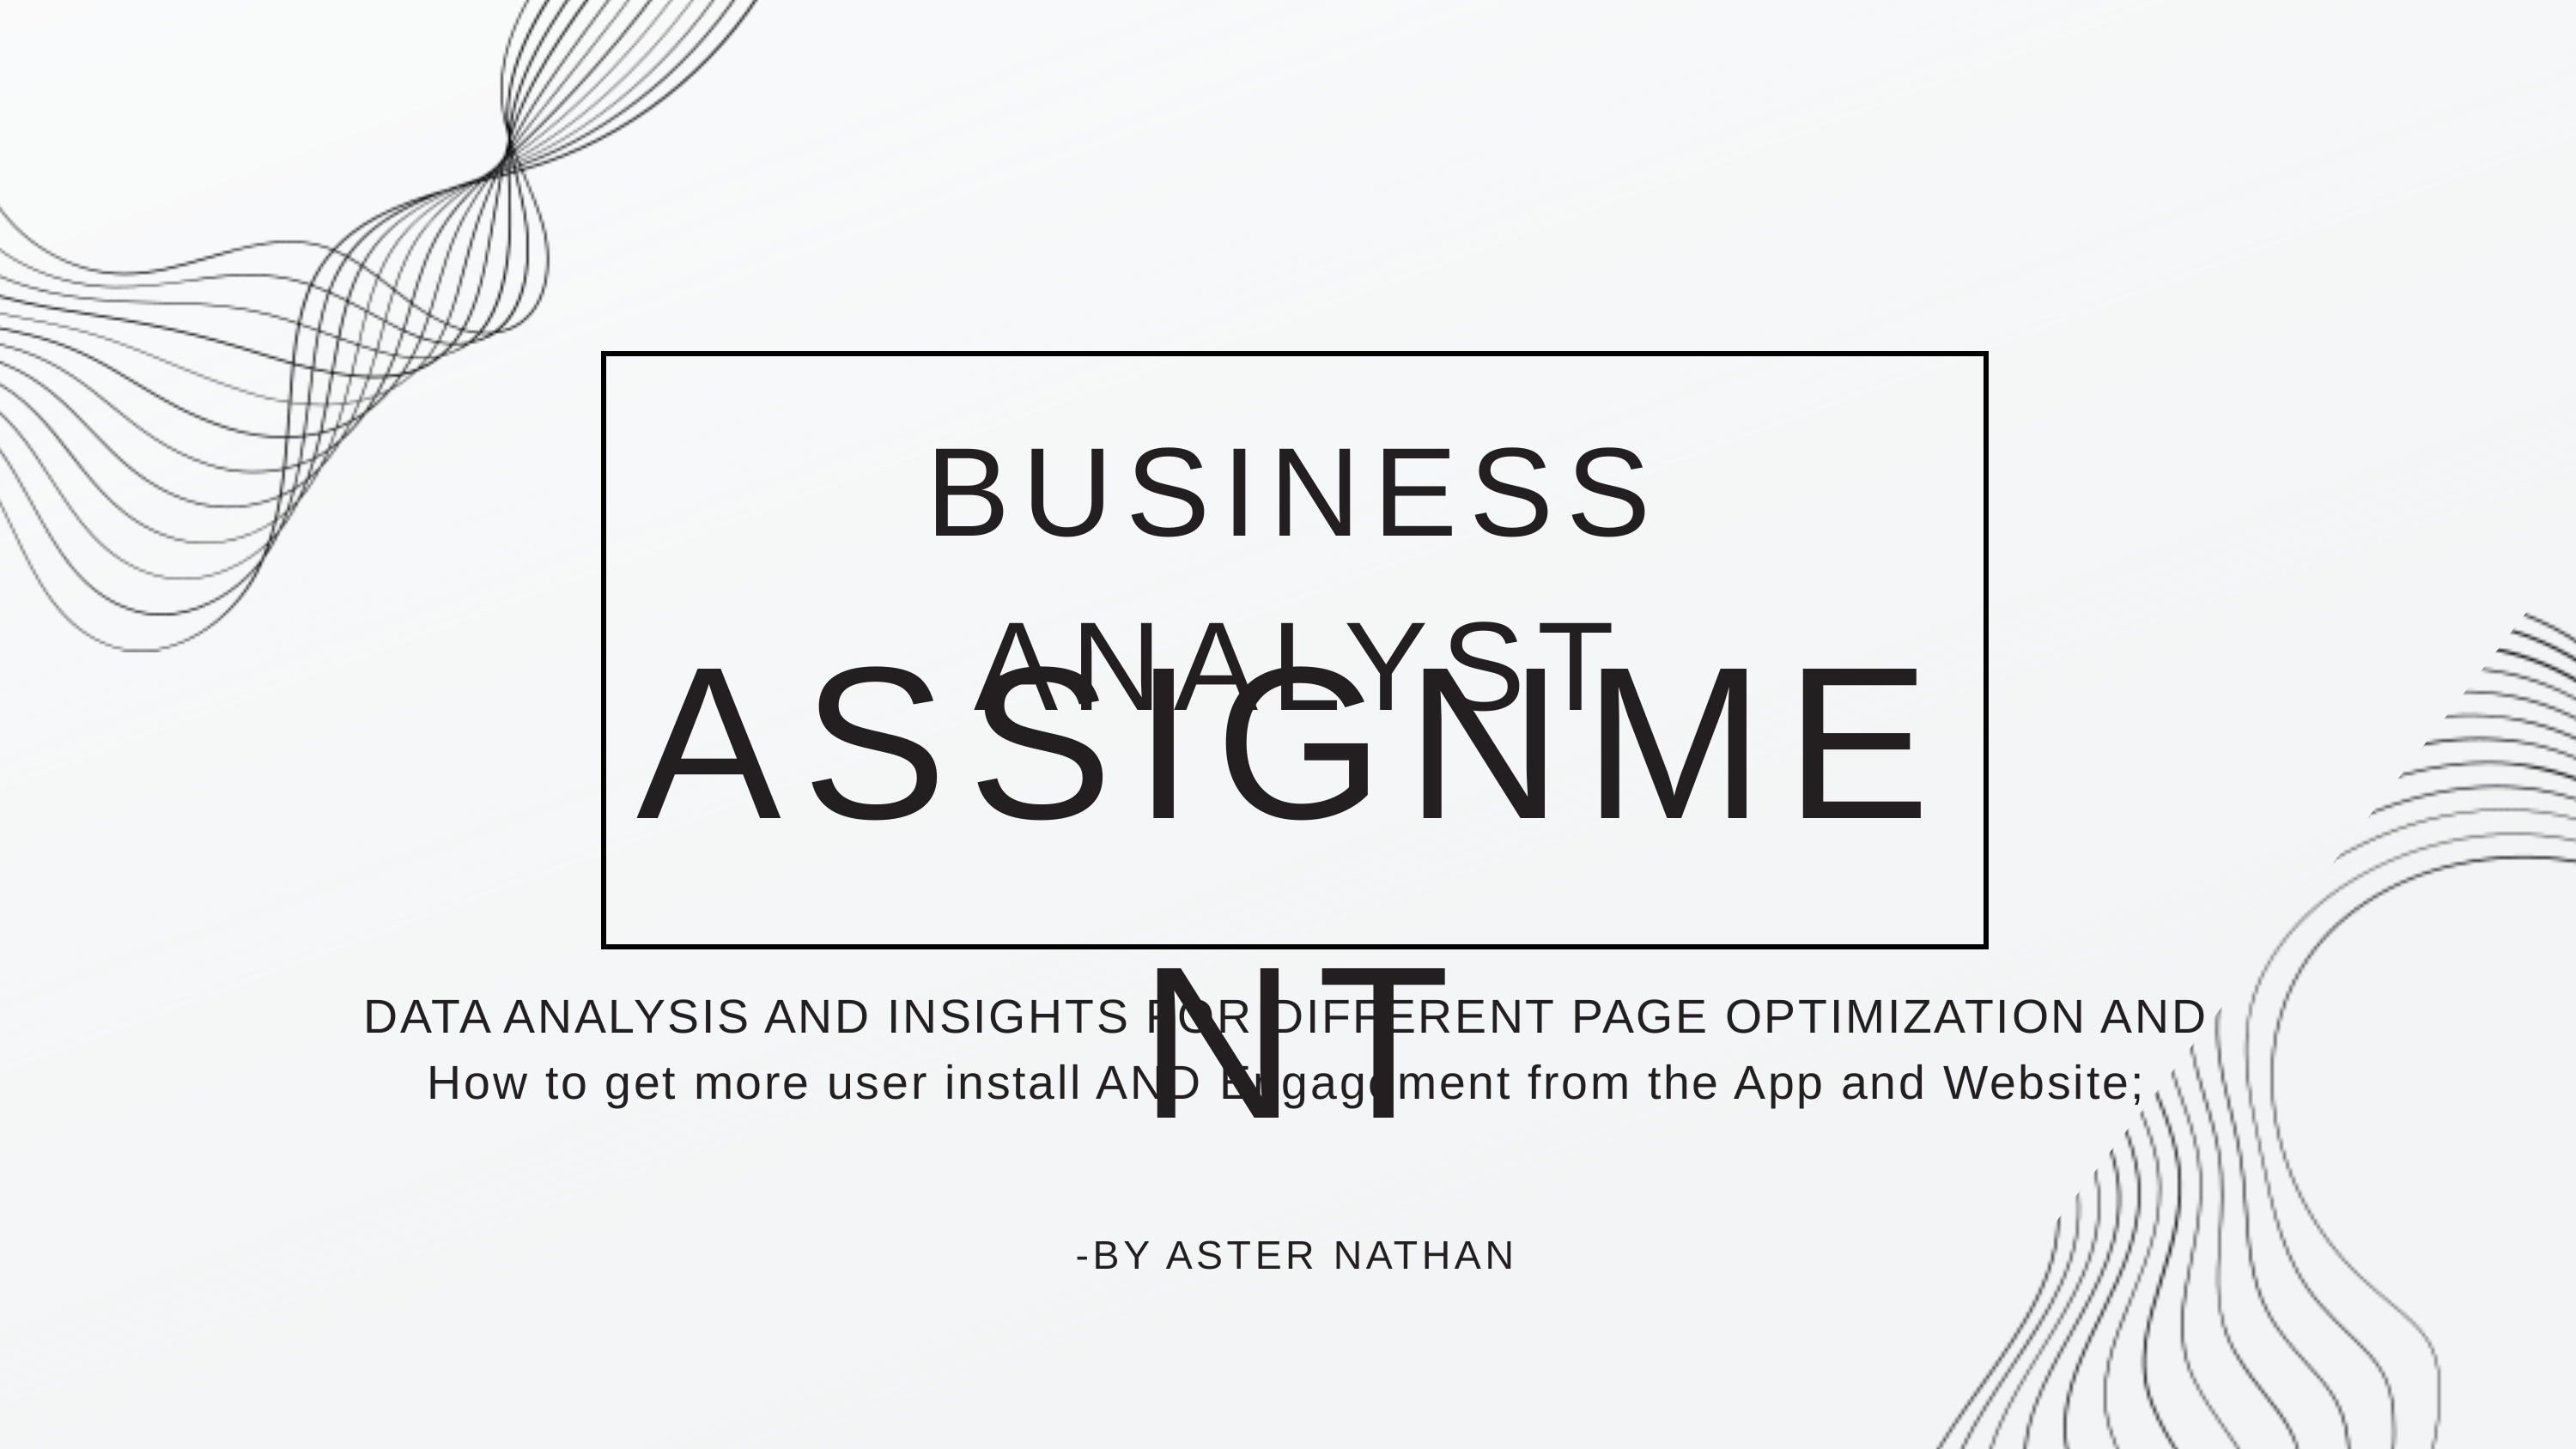

BUSINESS ANALYST
ASSIGNMENT

DATA ANALYSIS AND INSIGHTS FOR DIFFERENT PAGE OPTIMIZATION AND How to get more user install AND Engagement from the App and Website;
-BY ASTER NATHAN